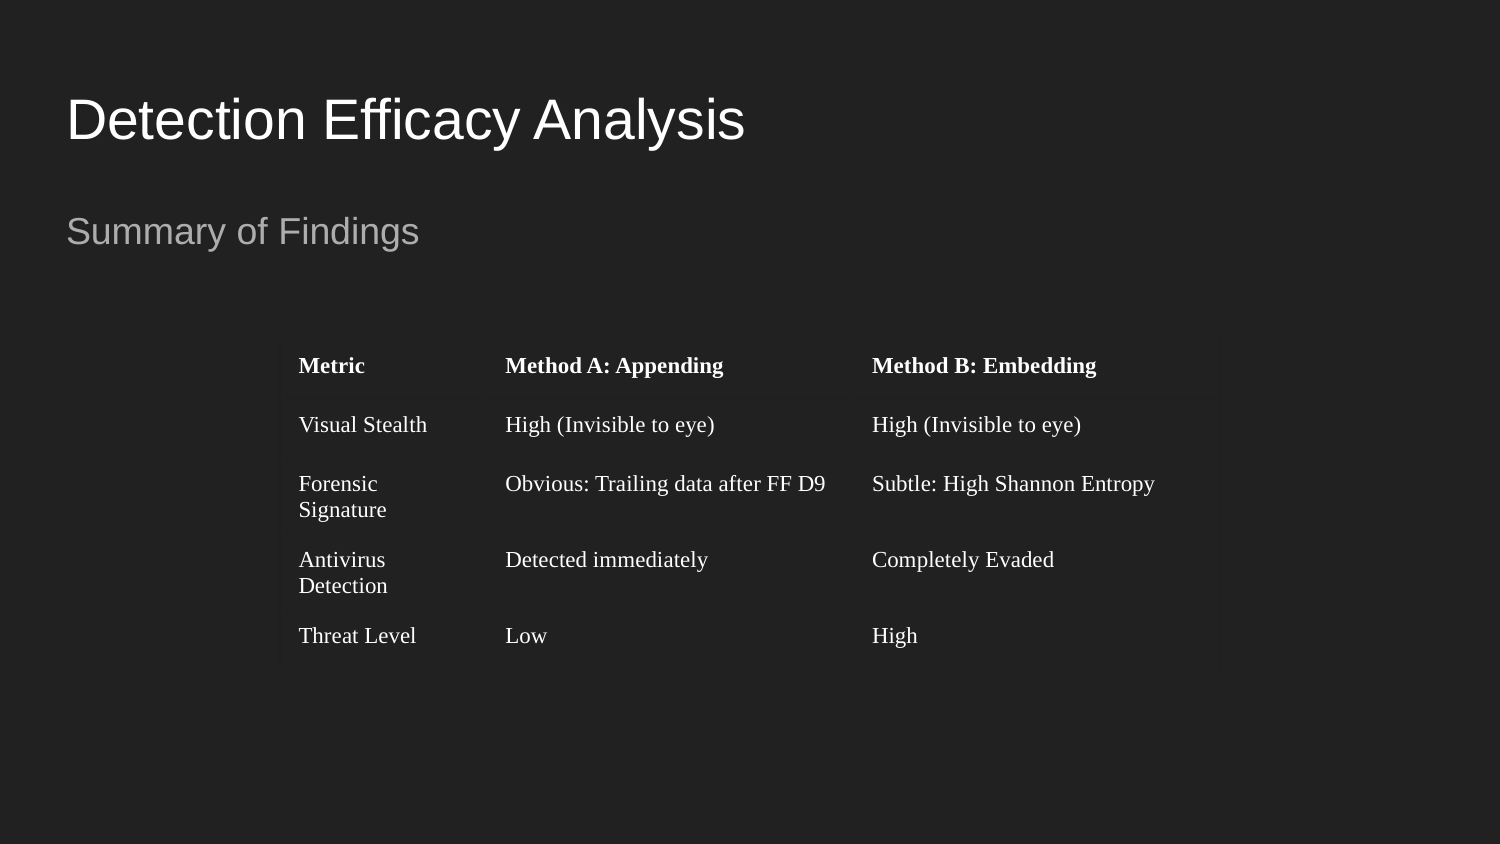

# Detection Efficacy Analysis
Summary of Findings
| Metric | Method A: Appending | Method B: Embedding |
| --- | --- | --- |
| Visual Stealth | High (Invisible to eye) | High (Invisible to eye) |
| Forensic Signature | Obvious: Trailing data after FF D9 | Subtle: High Shannon Entropy |
| Antivirus Detection | Detected immediately | Completely Evaded |
| Threat Level | Low | High |